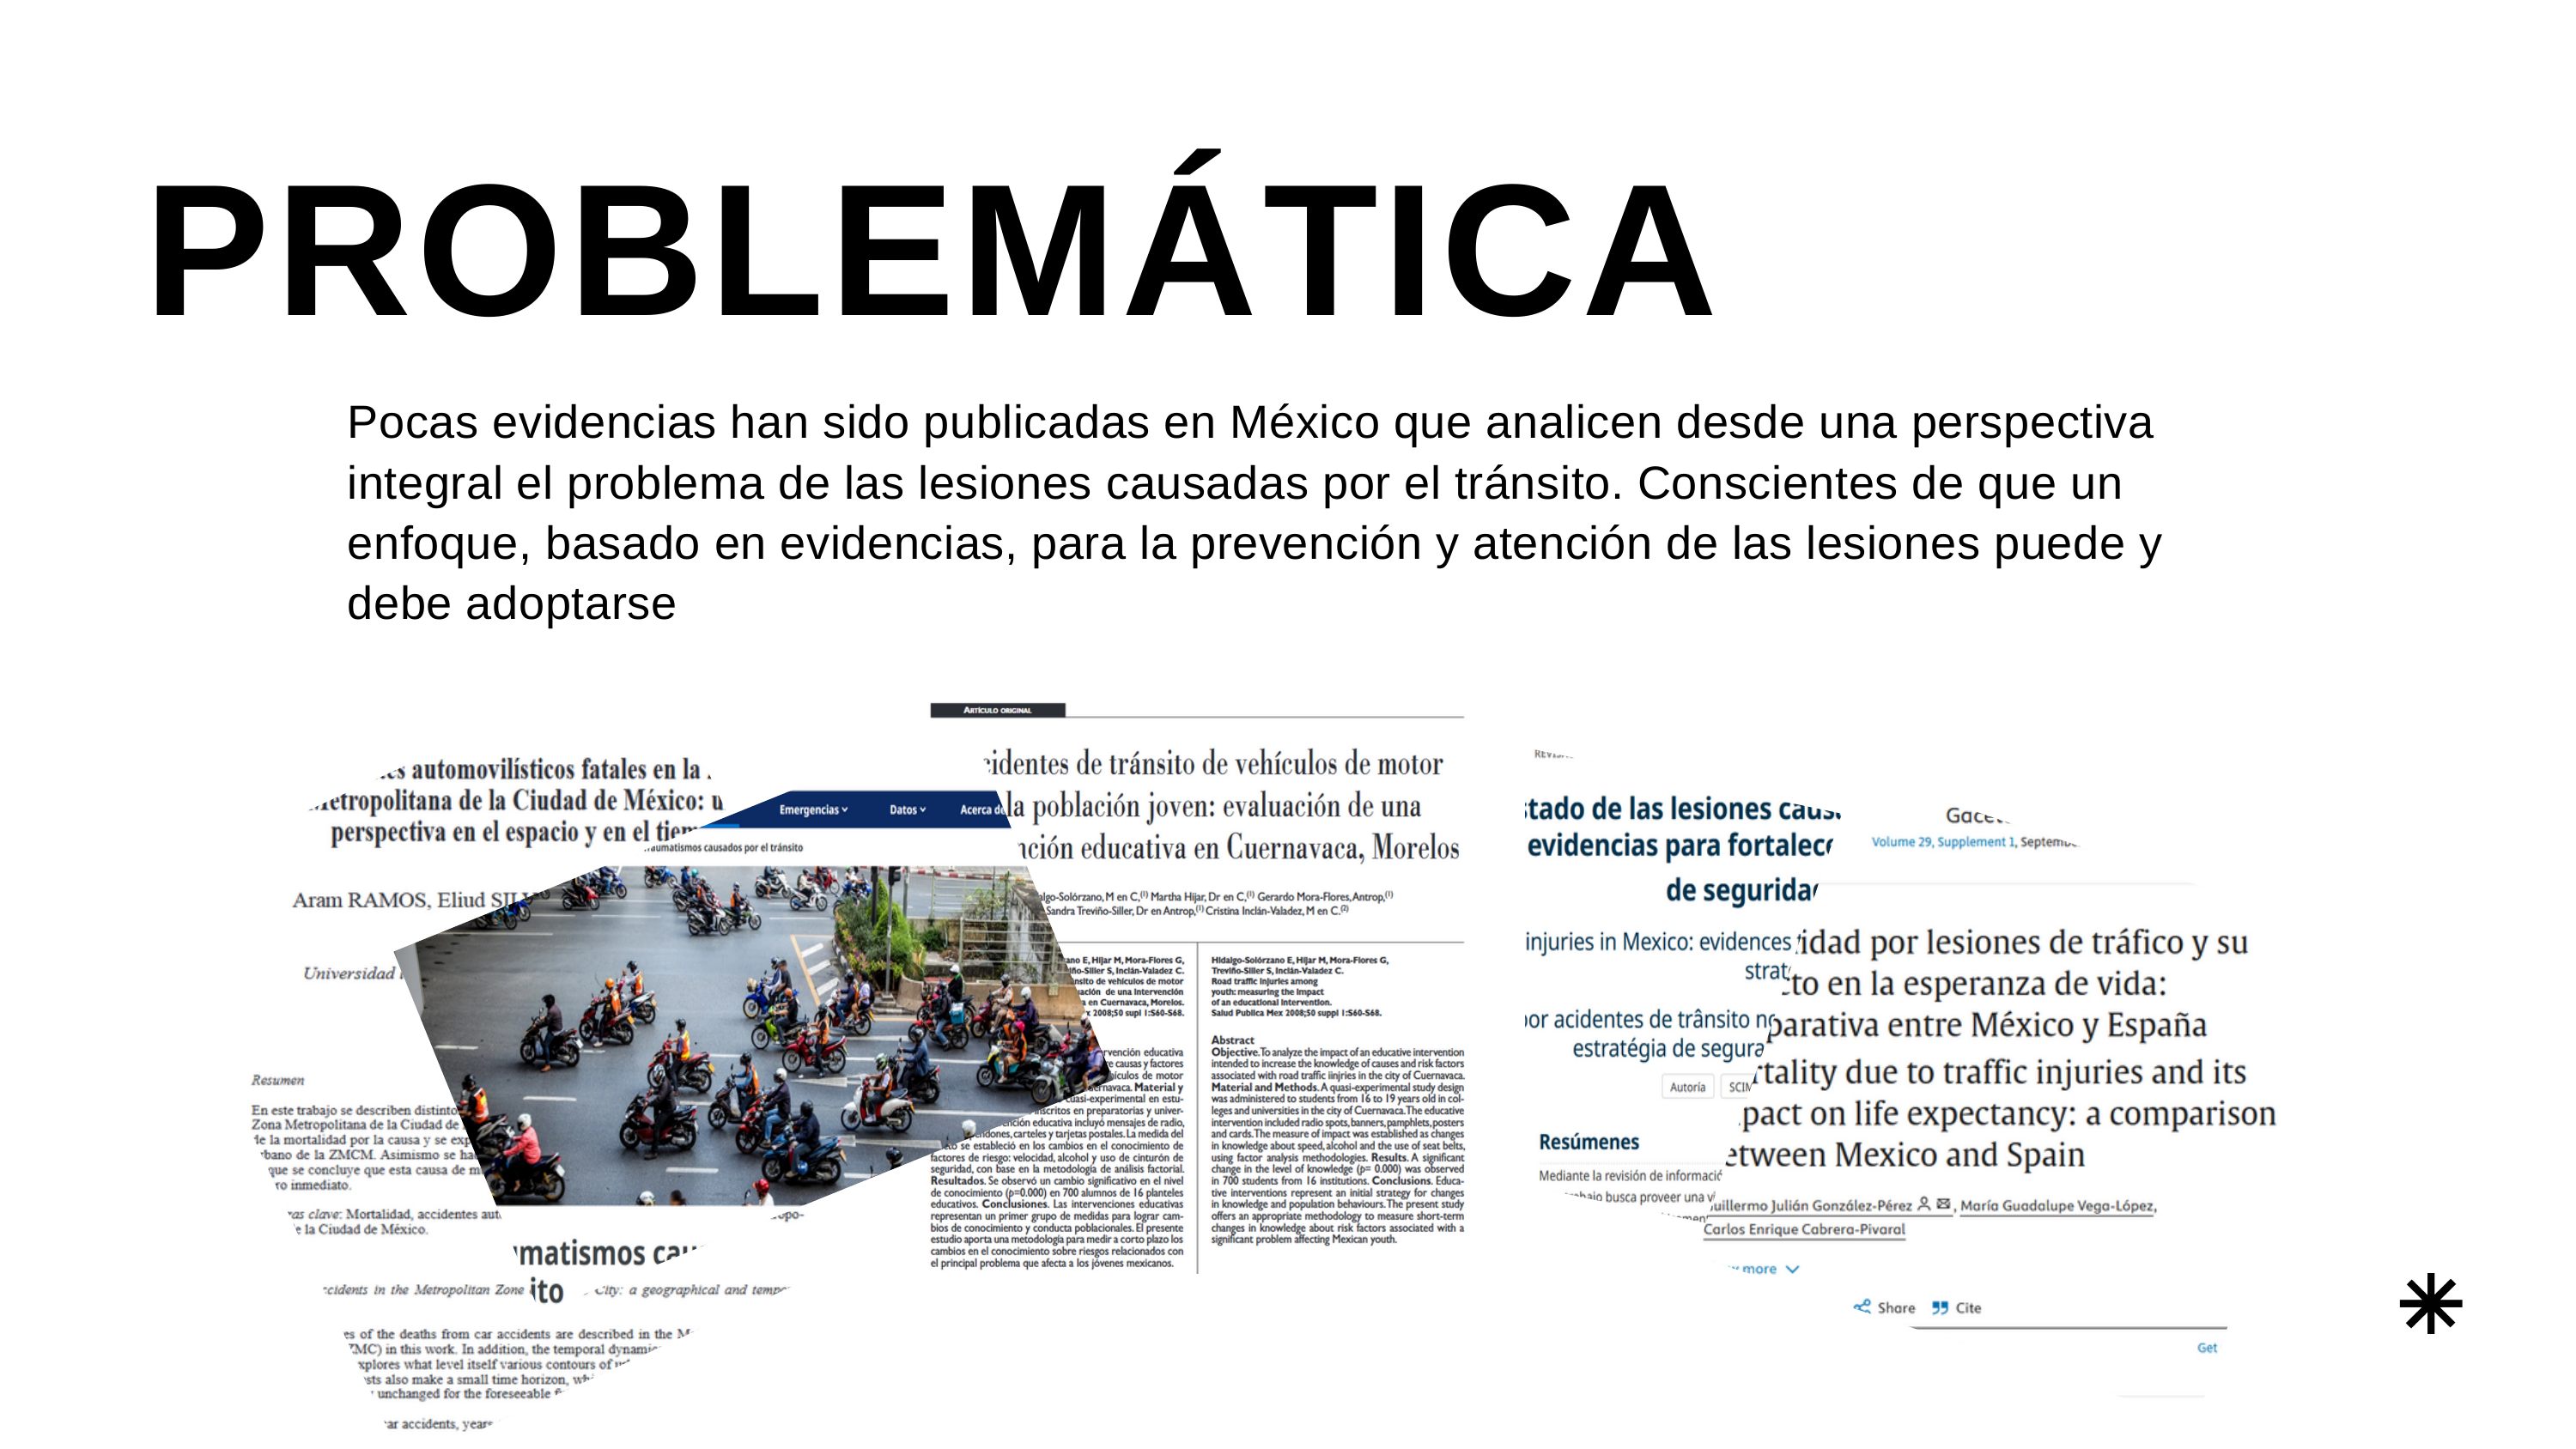

PROBLEMÁTICA
Pocas evidencias han sido publicadas en México que analicen desde una perspectiva integral el problema de las lesiones causadas por el tránsito. Conscientes de que un enfoque, basado en evidencias, para la prevención y atención de las lesiones puede y debe adoptarse